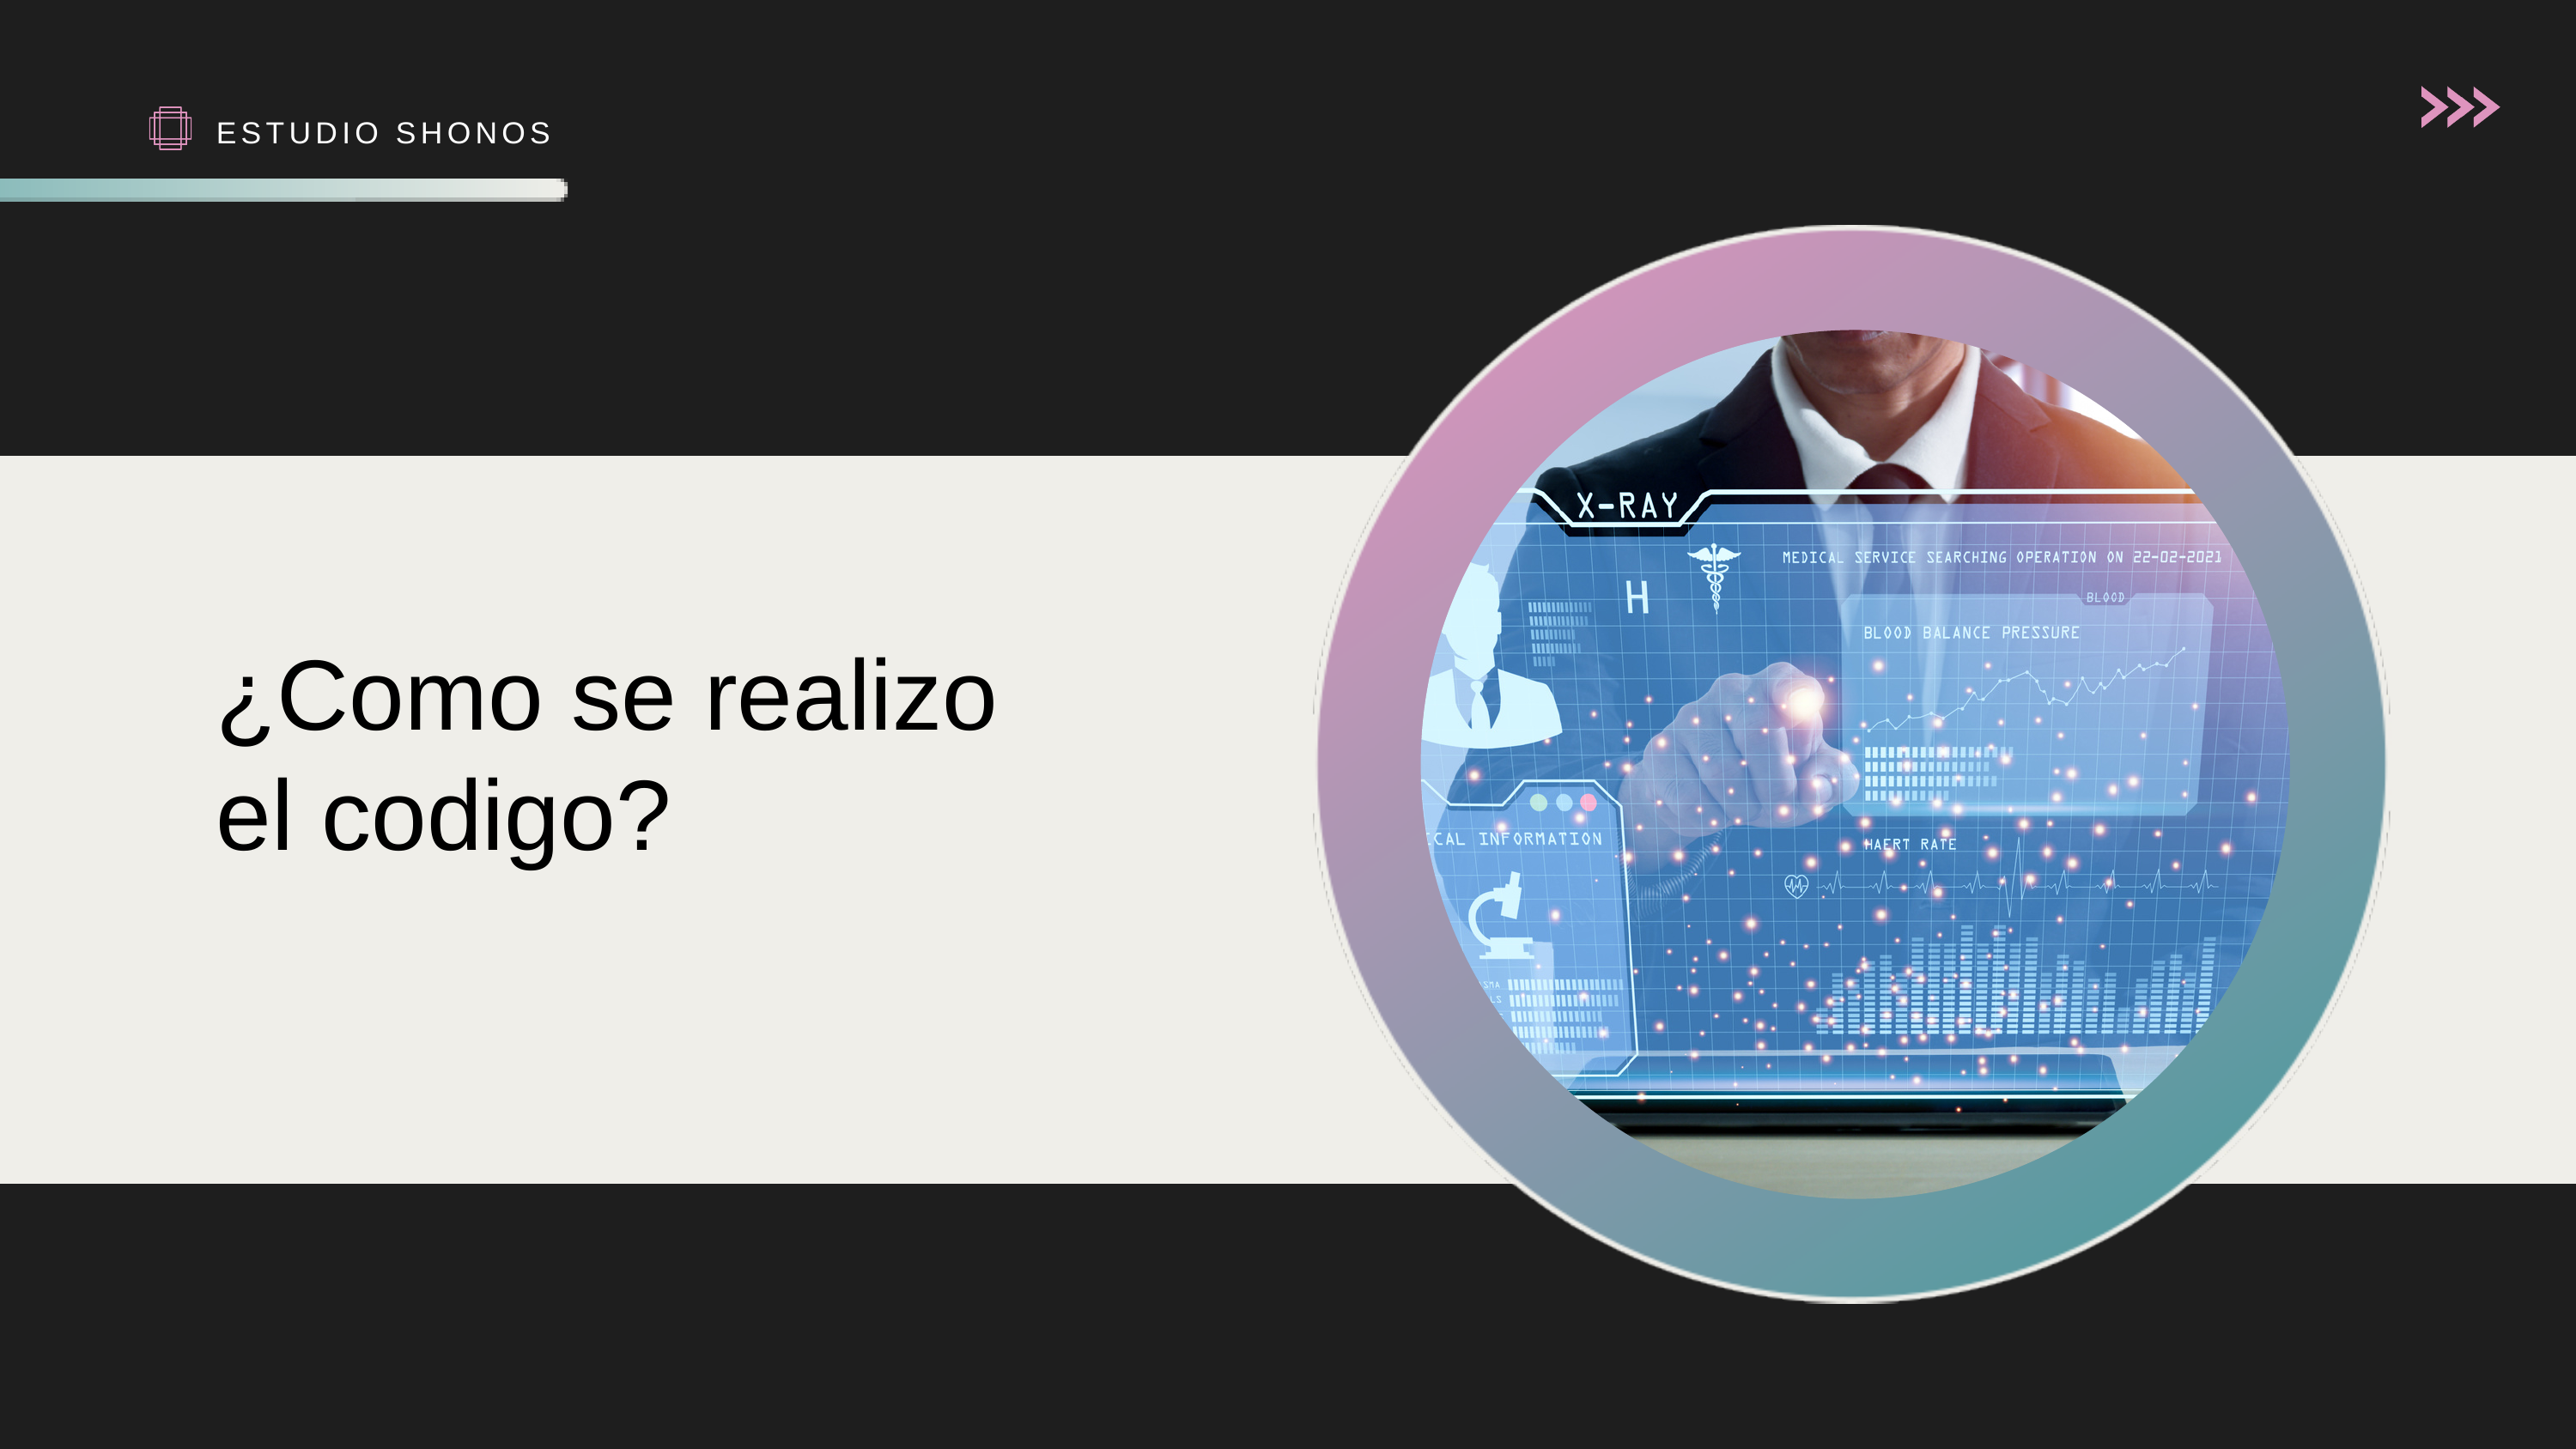

ESTUDIO SHONOS

¿Como se realizo el codigo?